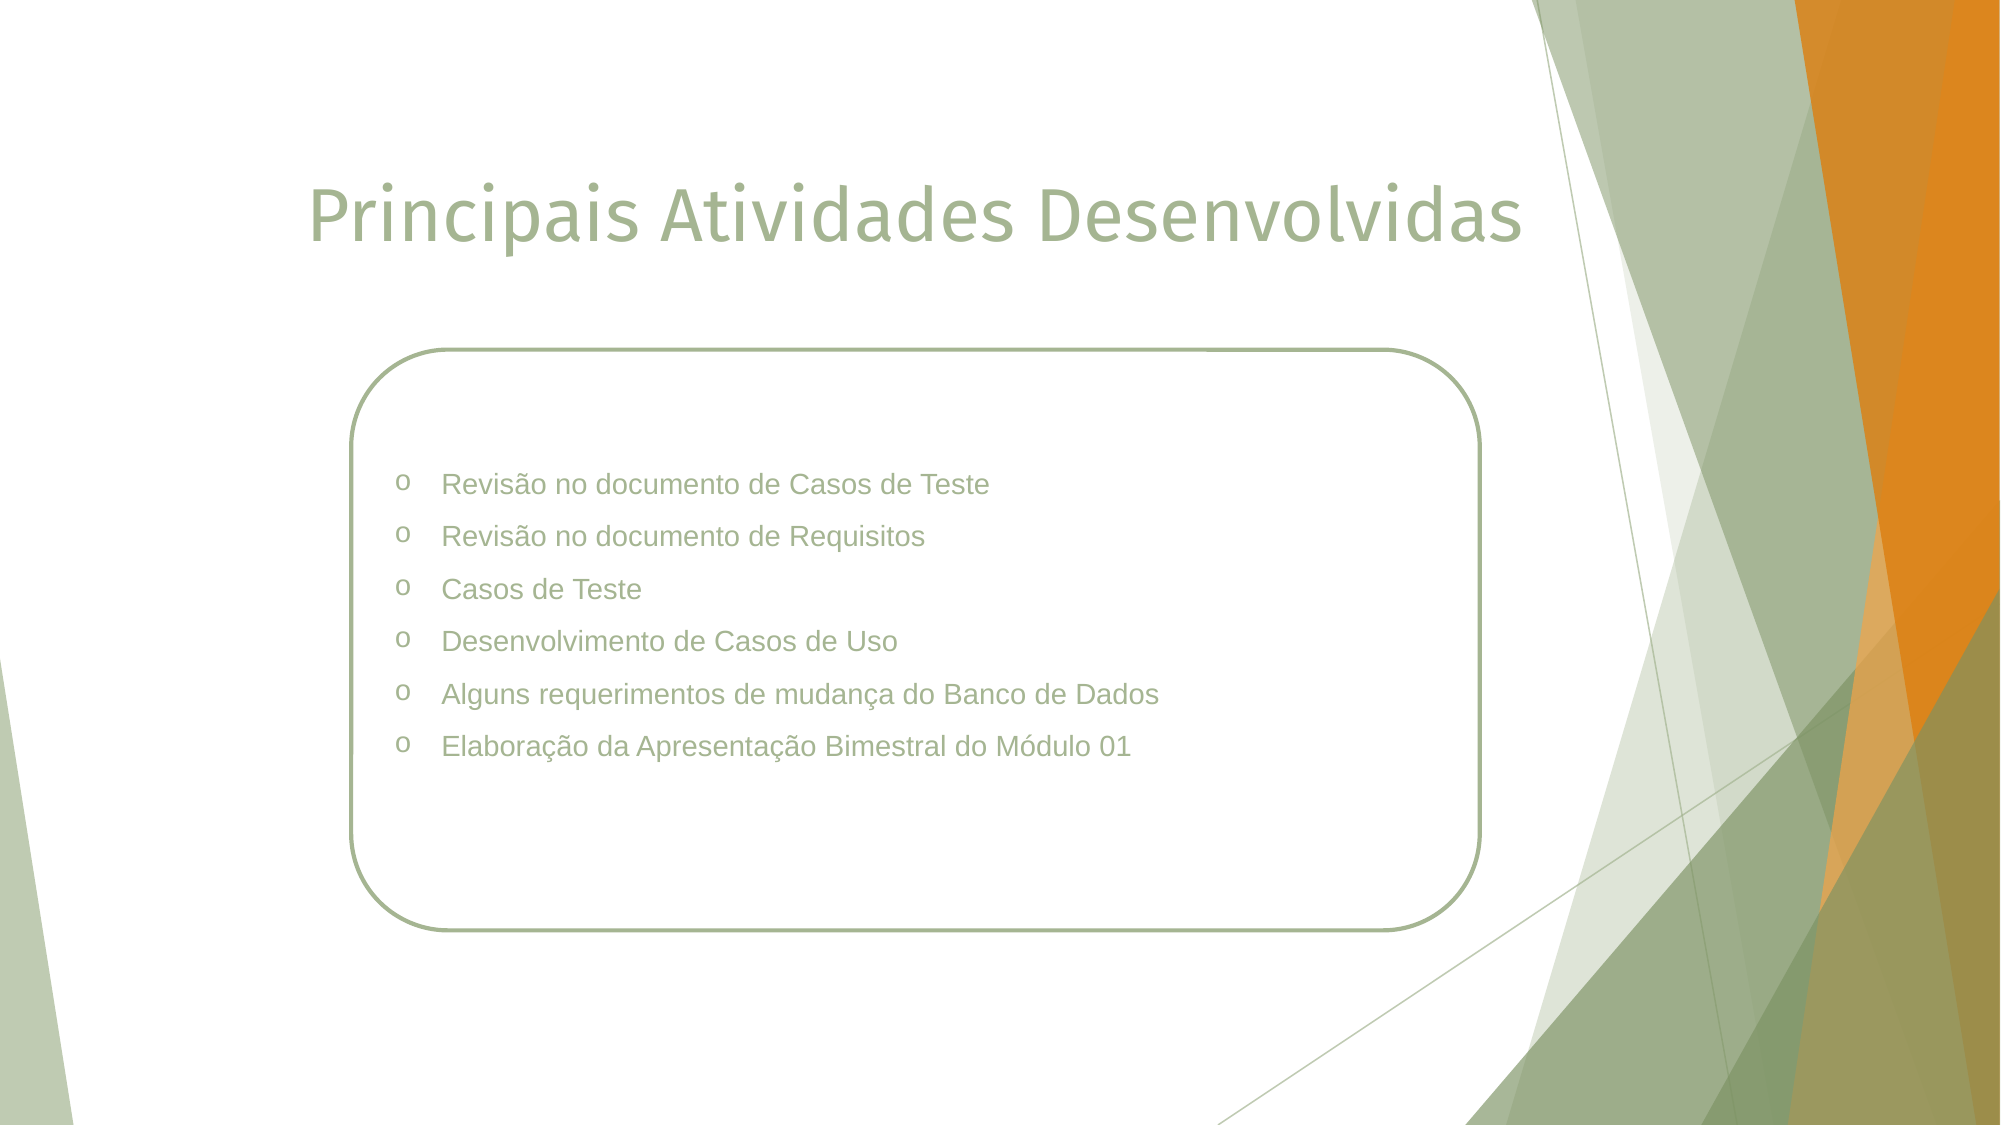

# Principais Atividades Desenvolvidas

Revisão no documento de Casos de Teste
Revisão no documento de Requisitos
Casos de Teste
Desenvolvimento de Casos de Uso
Alguns requerimentos de mudança do Banco de Dados
Elaboração da Apresentação Bimestral do Módulo 01